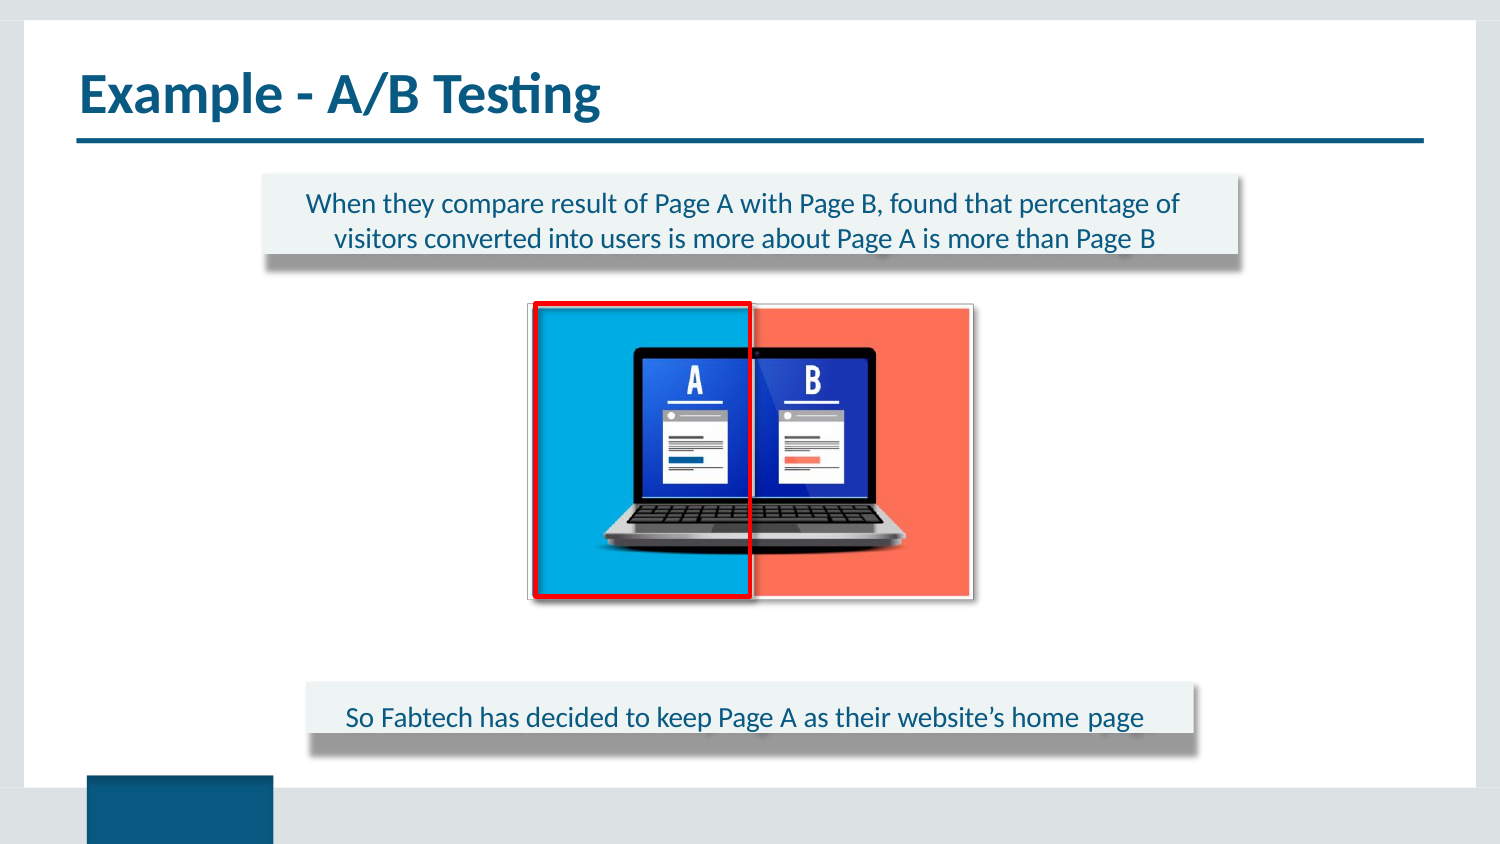

# Example - A/B Testing

When they compare result of Page A with Page B, found that percentage of  visitors converted into users is more about Page A is more than Page B

So Fabtech has decided to keep Page A as their website’s home page